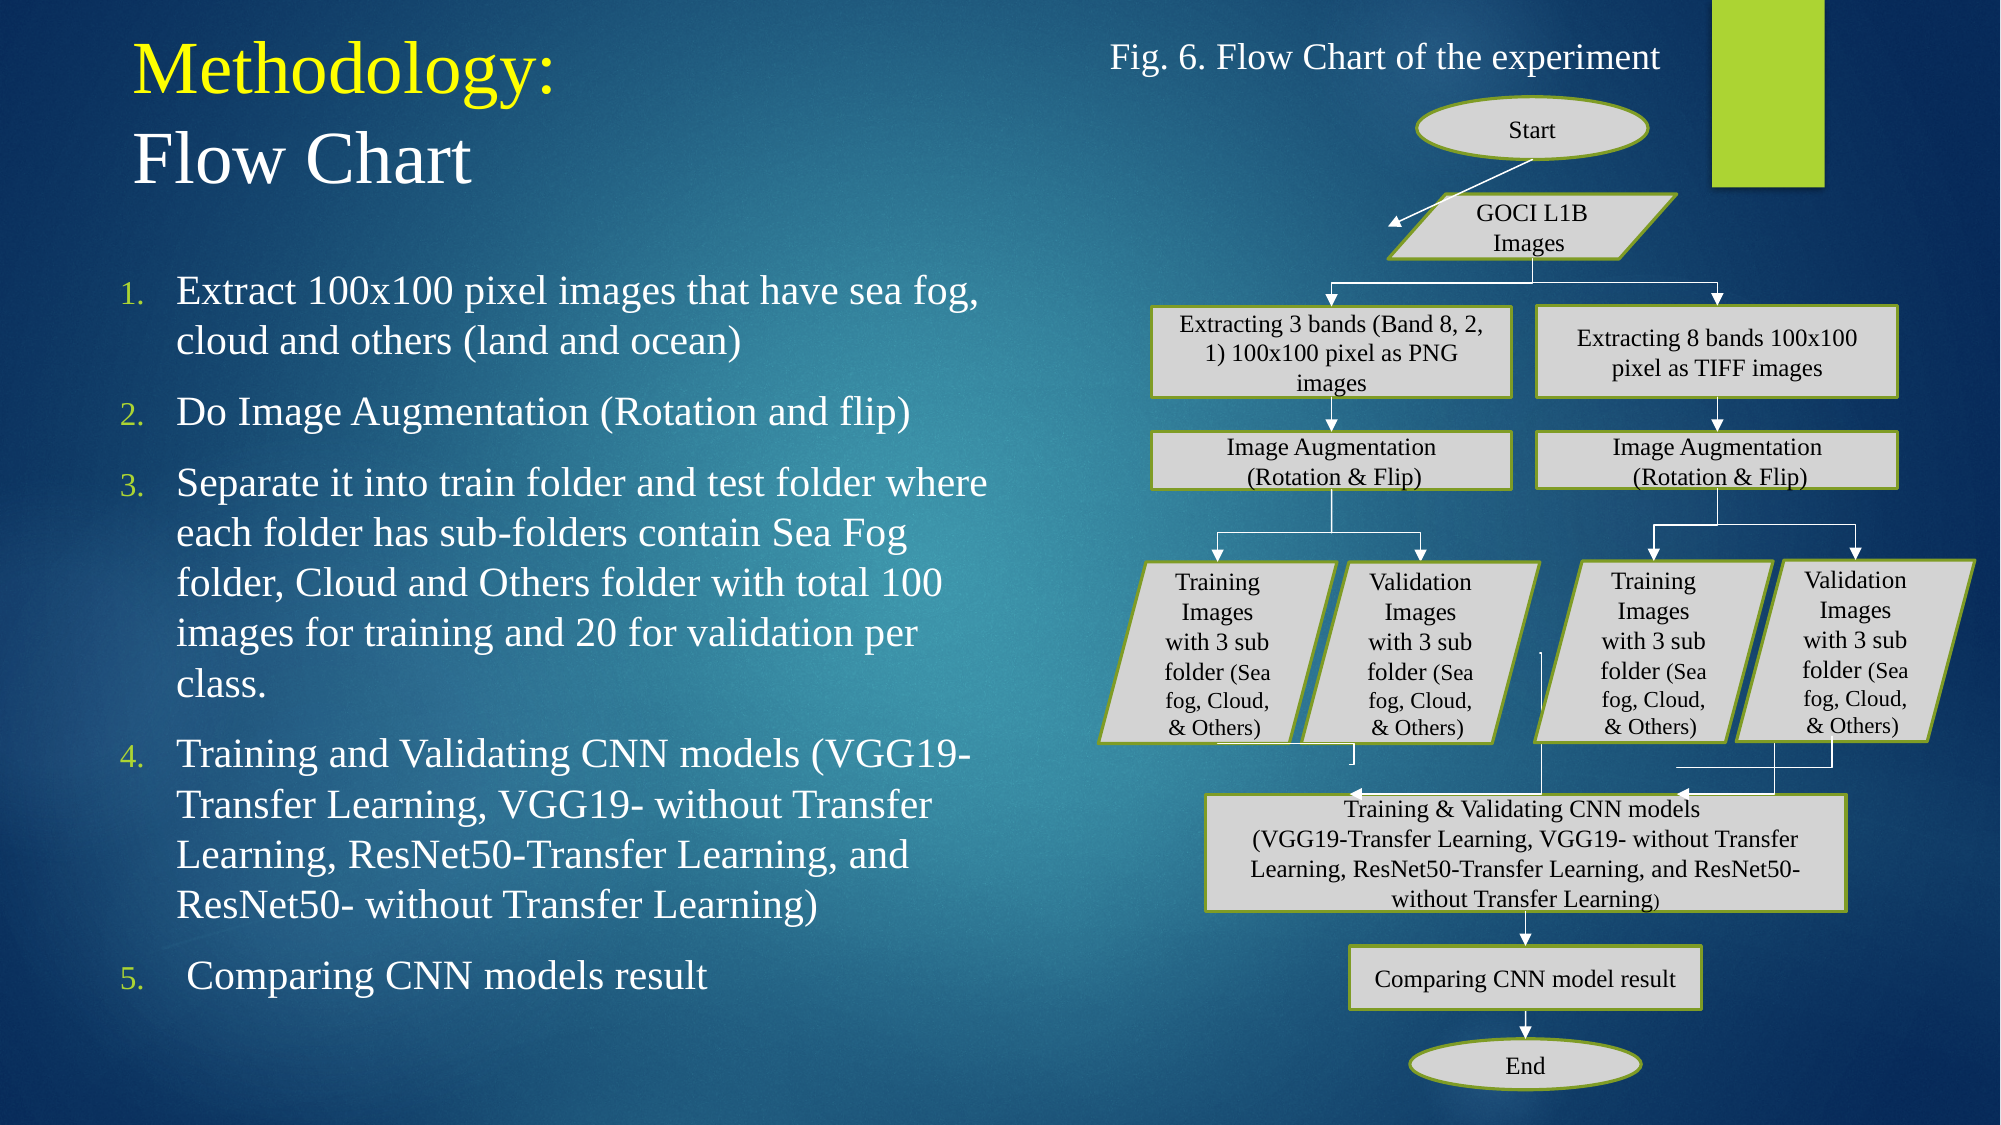

Methodology:
Fig. 6. Flow Chart of the experiment
Flow Chart
Start
GOCI L1B Images
Extracting 8 bands 100x100 pixel as TIFF images
Extracting 3 bands (Band 8, 2, 1) 100x100 pixel as PNG images
Image Augmentation
 (Rotation & Flip)
Image Augmentation
 (Rotation & Flip)
Validation Images with 3 sub folder (Sea fog, Cloud, & Others)
Training Images with 3 sub folder (Sea fog, Cloud, & Others)
Training Images with 3 sub folder (Sea fog, Cloud, & Others)
Validation Images with 3 sub folder (Sea fog, Cloud, & Others)
Training & Validating CNN models
(VGG19-Transfer Learning, VGG19- without Transfer Learning, ResNet50-Transfer Learning, and ResNet50- without Transfer Learning)
Comparing CNN model result
End
Extract 100x100 pixel images that have sea fog, cloud and others (land and ocean)
Do Image Augmentation (Rotation and flip)
Separate it into train folder and test folder where each folder has sub-folders contain Sea Fog folder, Cloud and Others folder with total 100 images for training and 20 for validation per class.
Training and Validating CNN models (VGG19-Transfer Learning, VGG19- without Transfer Learning, ResNet50-Transfer Learning, and ResNet50- without Transfer Learning)
 Comparing CNN models result